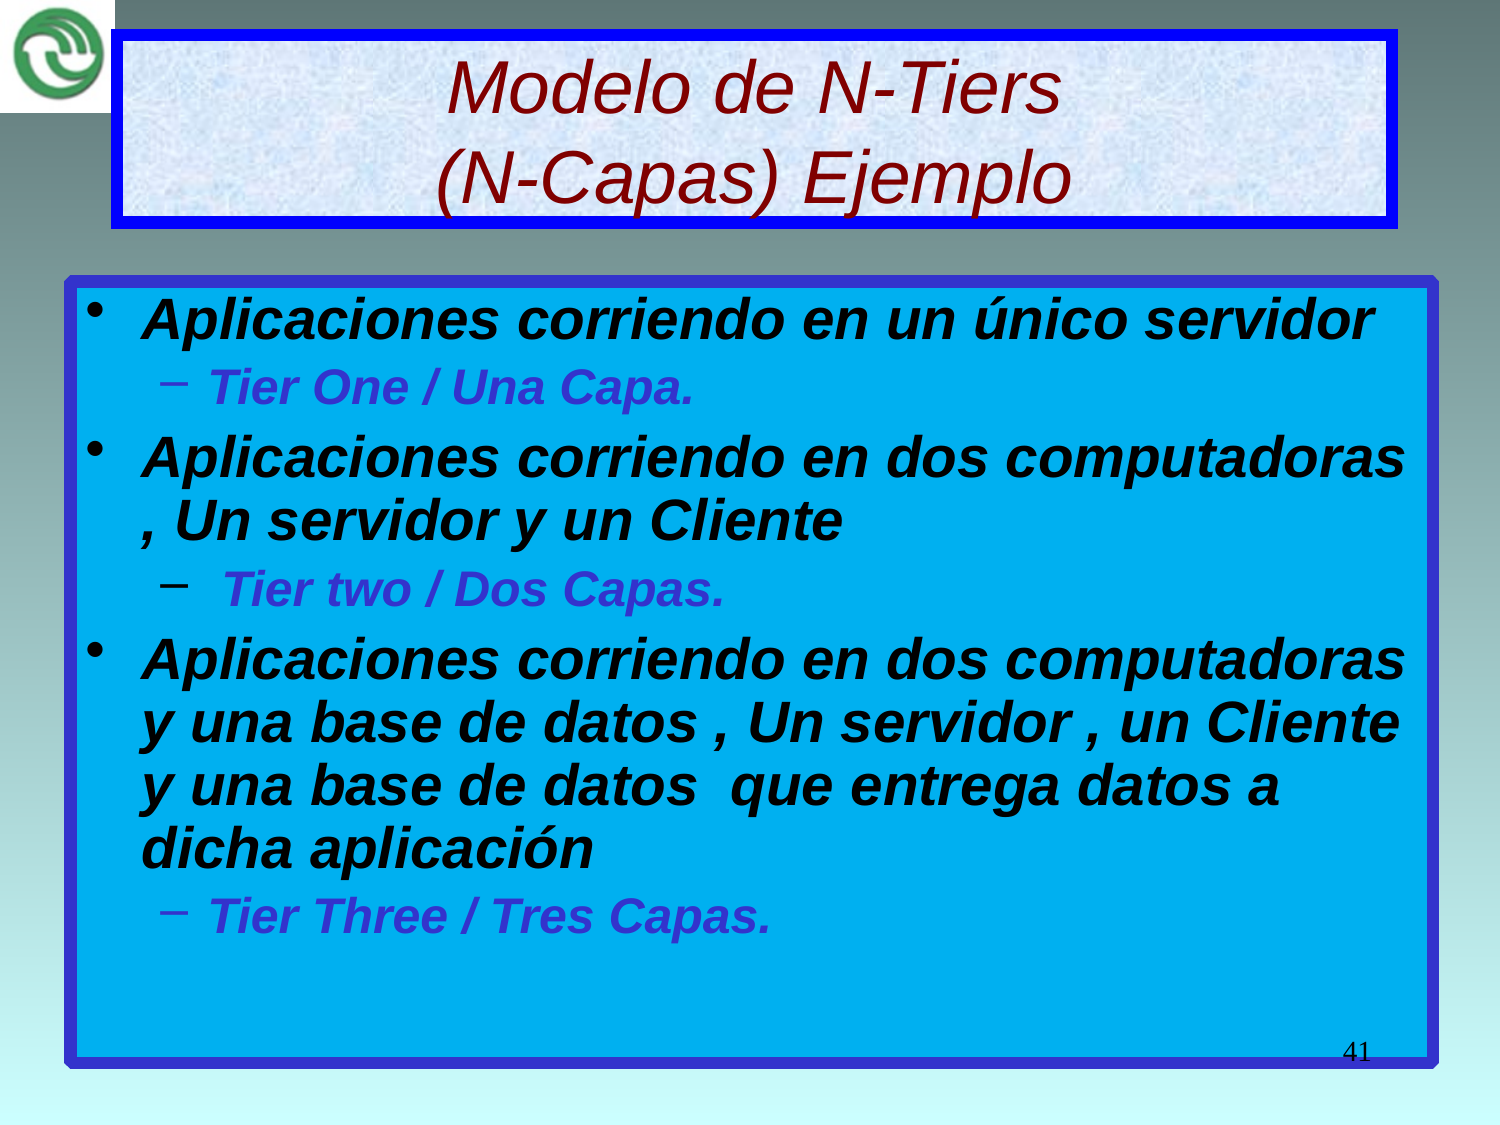

# Modelo de N-Tiers (N-Capas) Ejemplo
Aplicaciones corriendo en un único servidor
Tier One / Una Capa.
Aplicaciones corriendo en dos computadoras , Un servidor y un Cliente
 Tier two / Dos Capas.
Aplicaciones corriendo en dos computadoras y una base de datos , Un servidor , un Cliente y una base de datos  que entrega datos a dicha aplicación
Tier Three / Tres Capas.

41